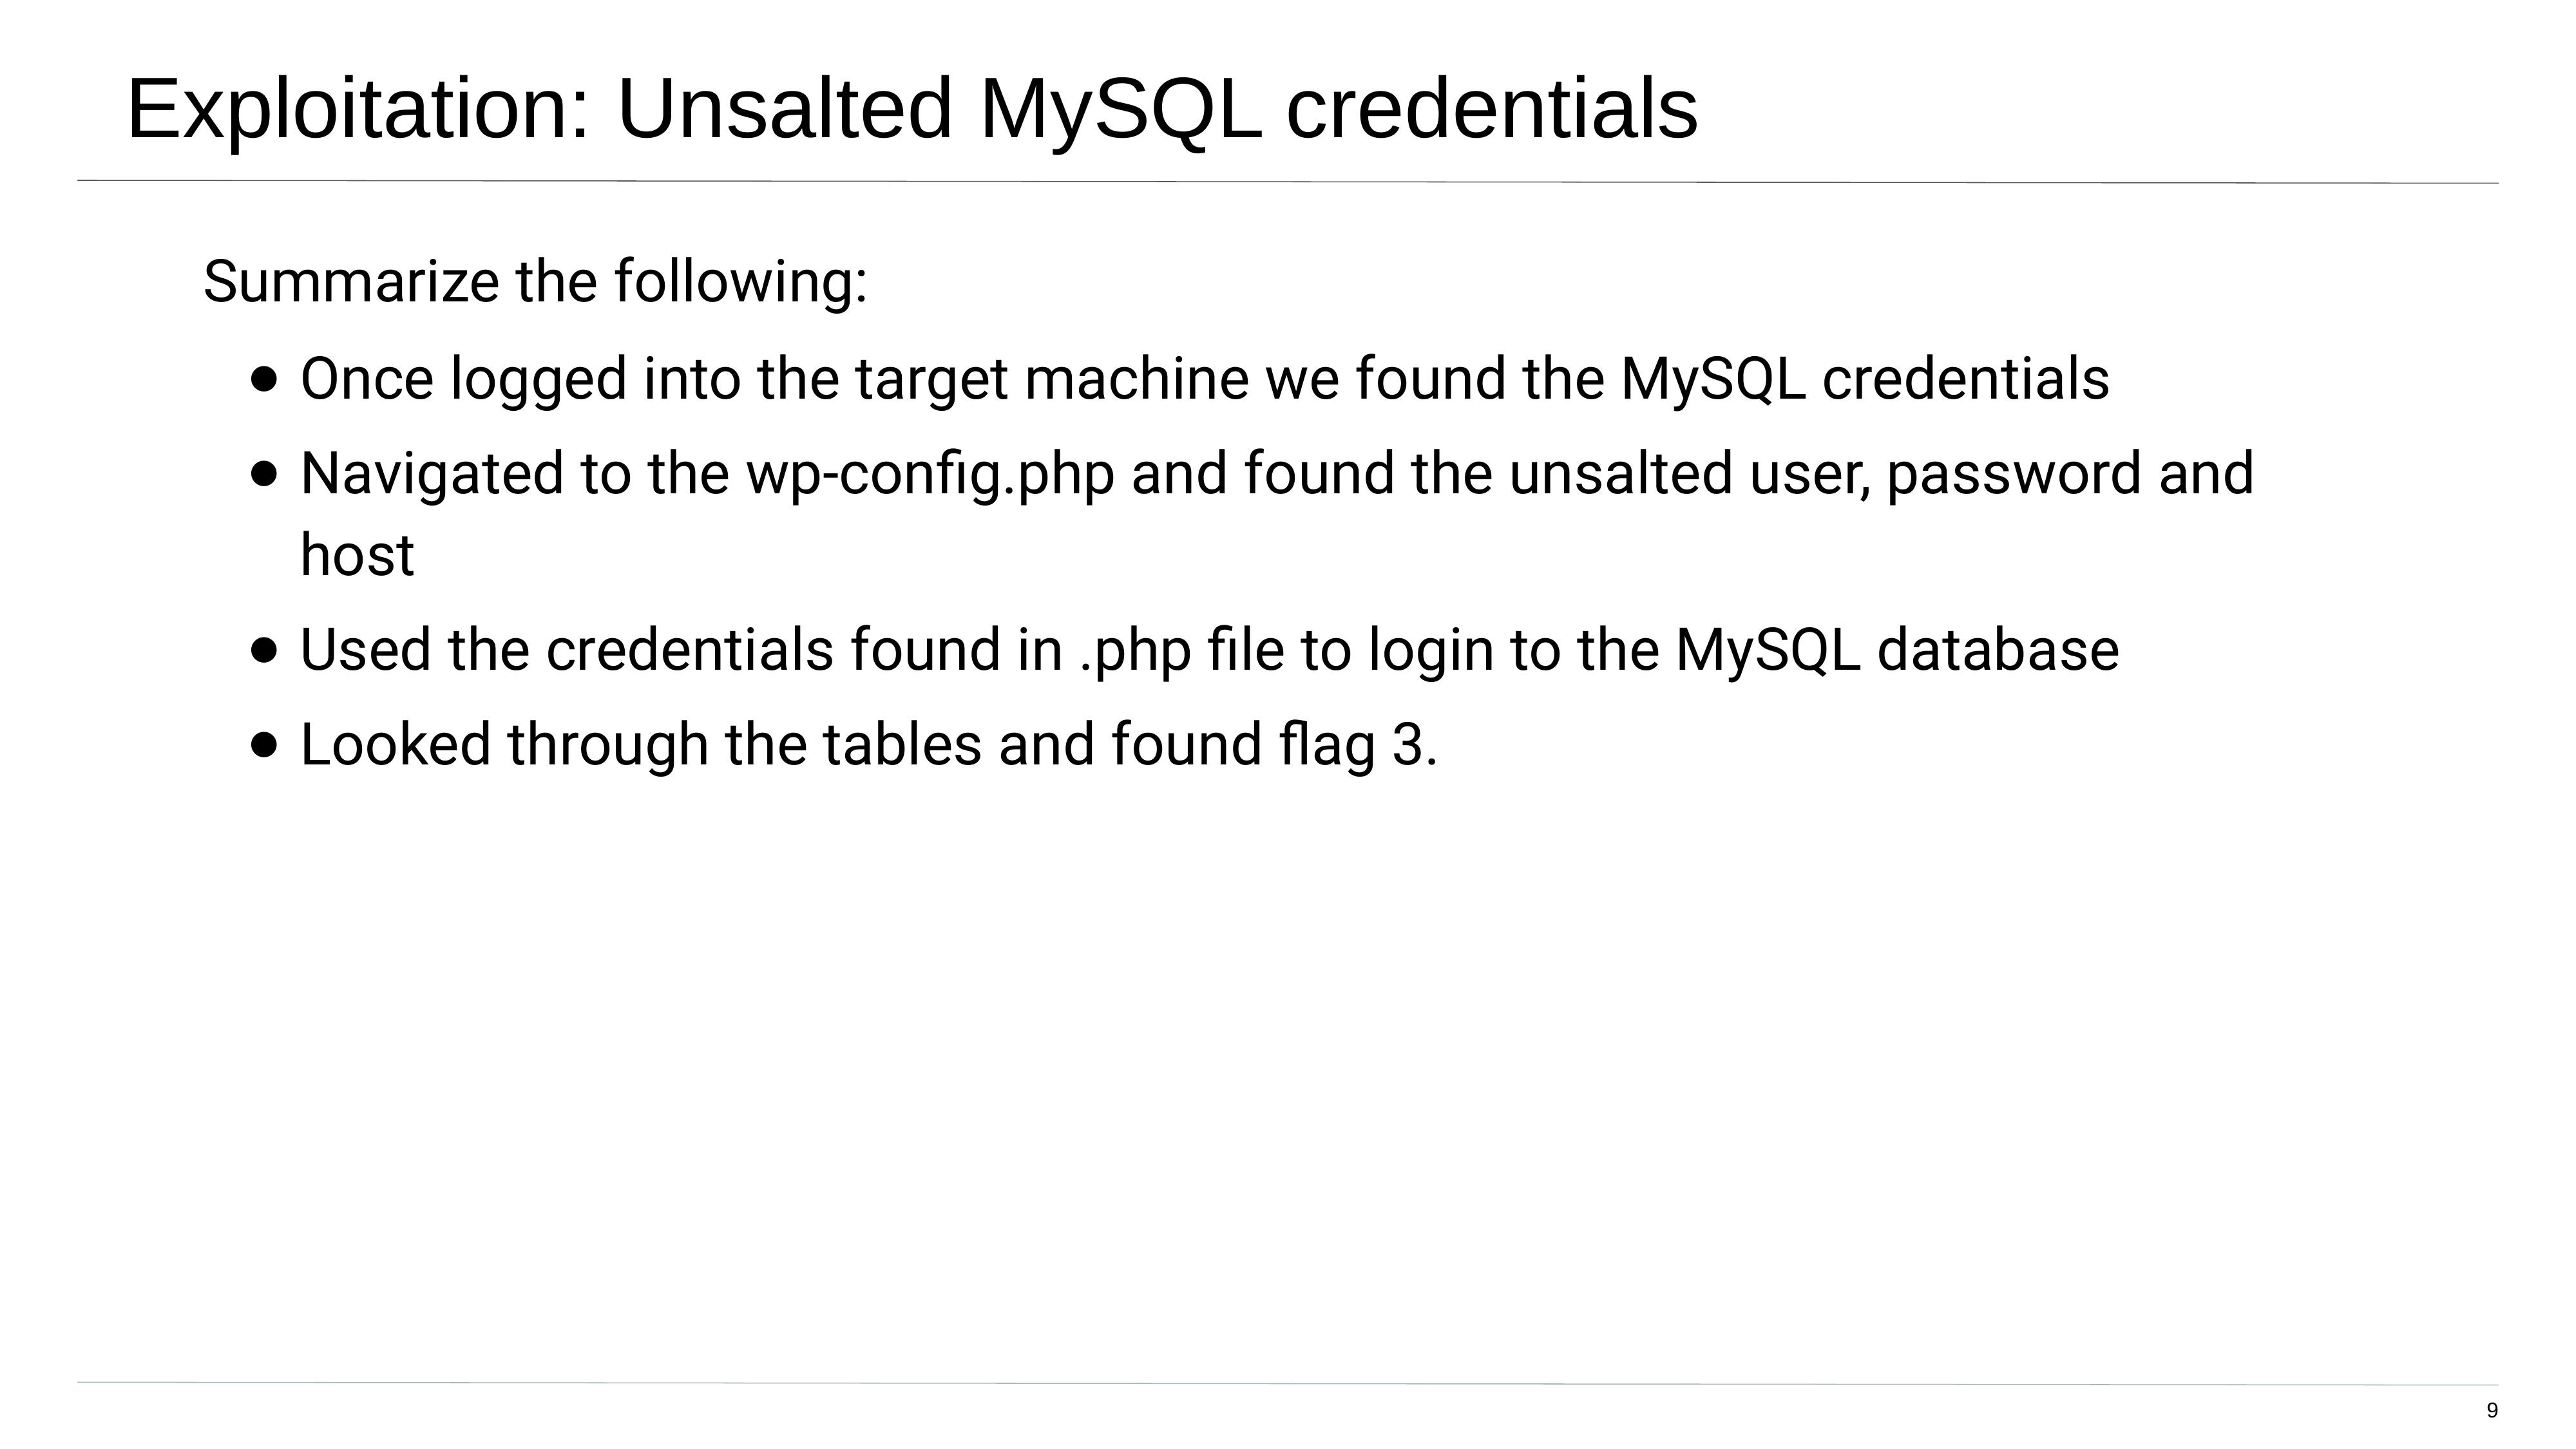

# Exploitation: Unsalted MySQL credentials
Summarize the following:
Once logged into the target machine we found the MySQL credentials
Navigated to the wp-config.php and found the unsalted user, password and host
Used the credentials found in .php file to login to the MySQL database
Looked through the tables and found flag 3.
9